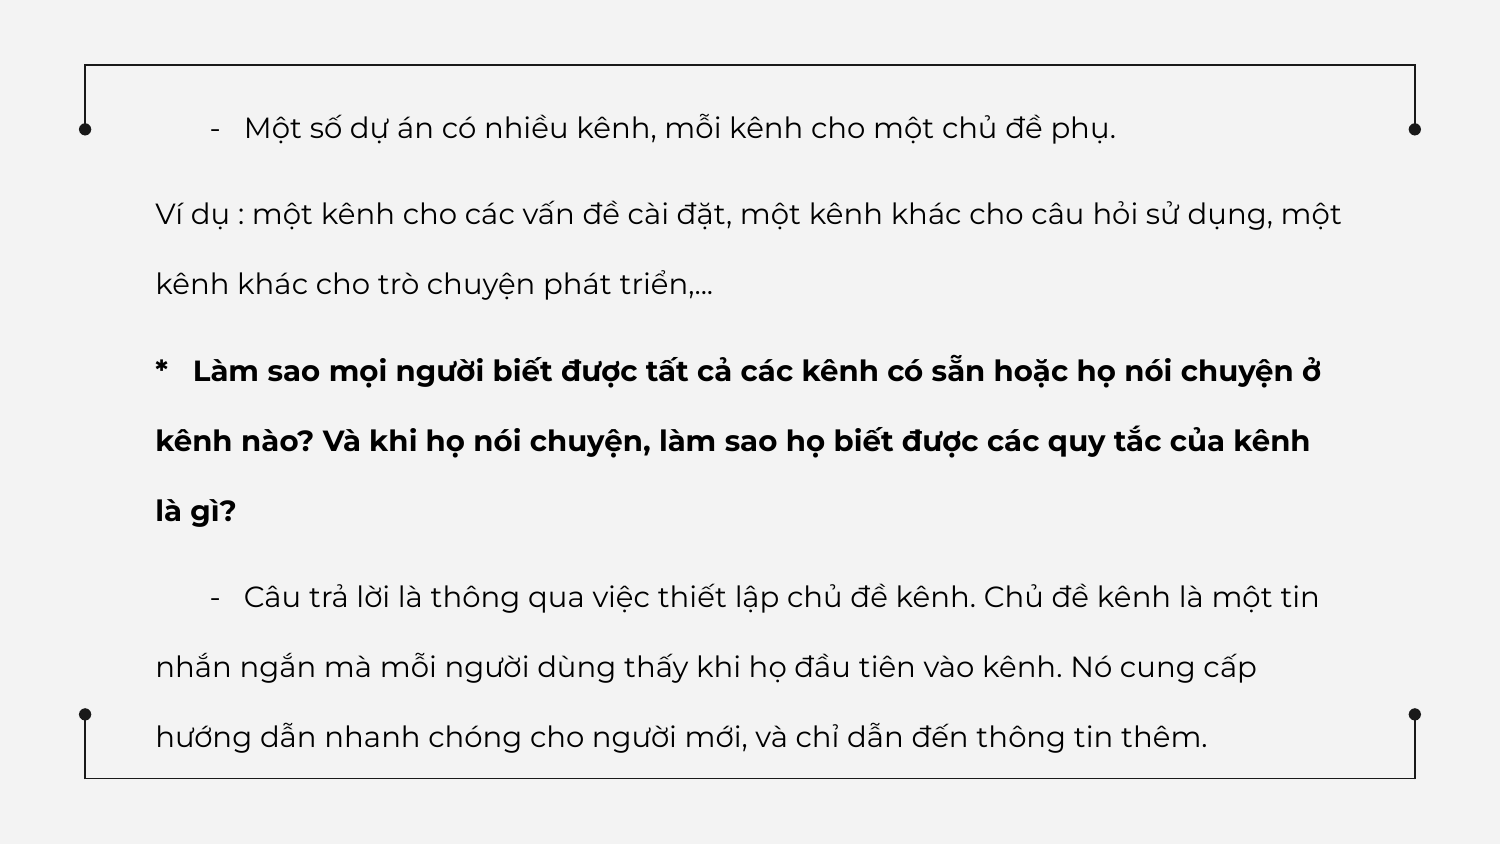

-   Một số dự án có nhiều kênh, mỗi kênh cho một chủ đề phụ.
Ví dụ : một kênh cho các vấn đề cài đặt, một kênh khác cho câu hỏi sử dụng, một kênh khác cho trò chuyện phát triển,...
*   Làm sao mọi người biết được tất cả các kênh có sẵn hoặc họ nói chuyện ở kênh nào? Và khi họ nói chuyện, làm sao họ biết được các quy tắc của kênh là gì?
       -   Câu trả lời là thông qua việc thiết lập chủ đề kênh. Chủ đề kênh là một tin nhắn ngắn mà mỗi người dùng thấy khi họ đầu tiên vào kênh. Nó cung cấp hướng dẫn nhanh chóng cho người mới, và chỉ dẫn đến thông tin thêm.